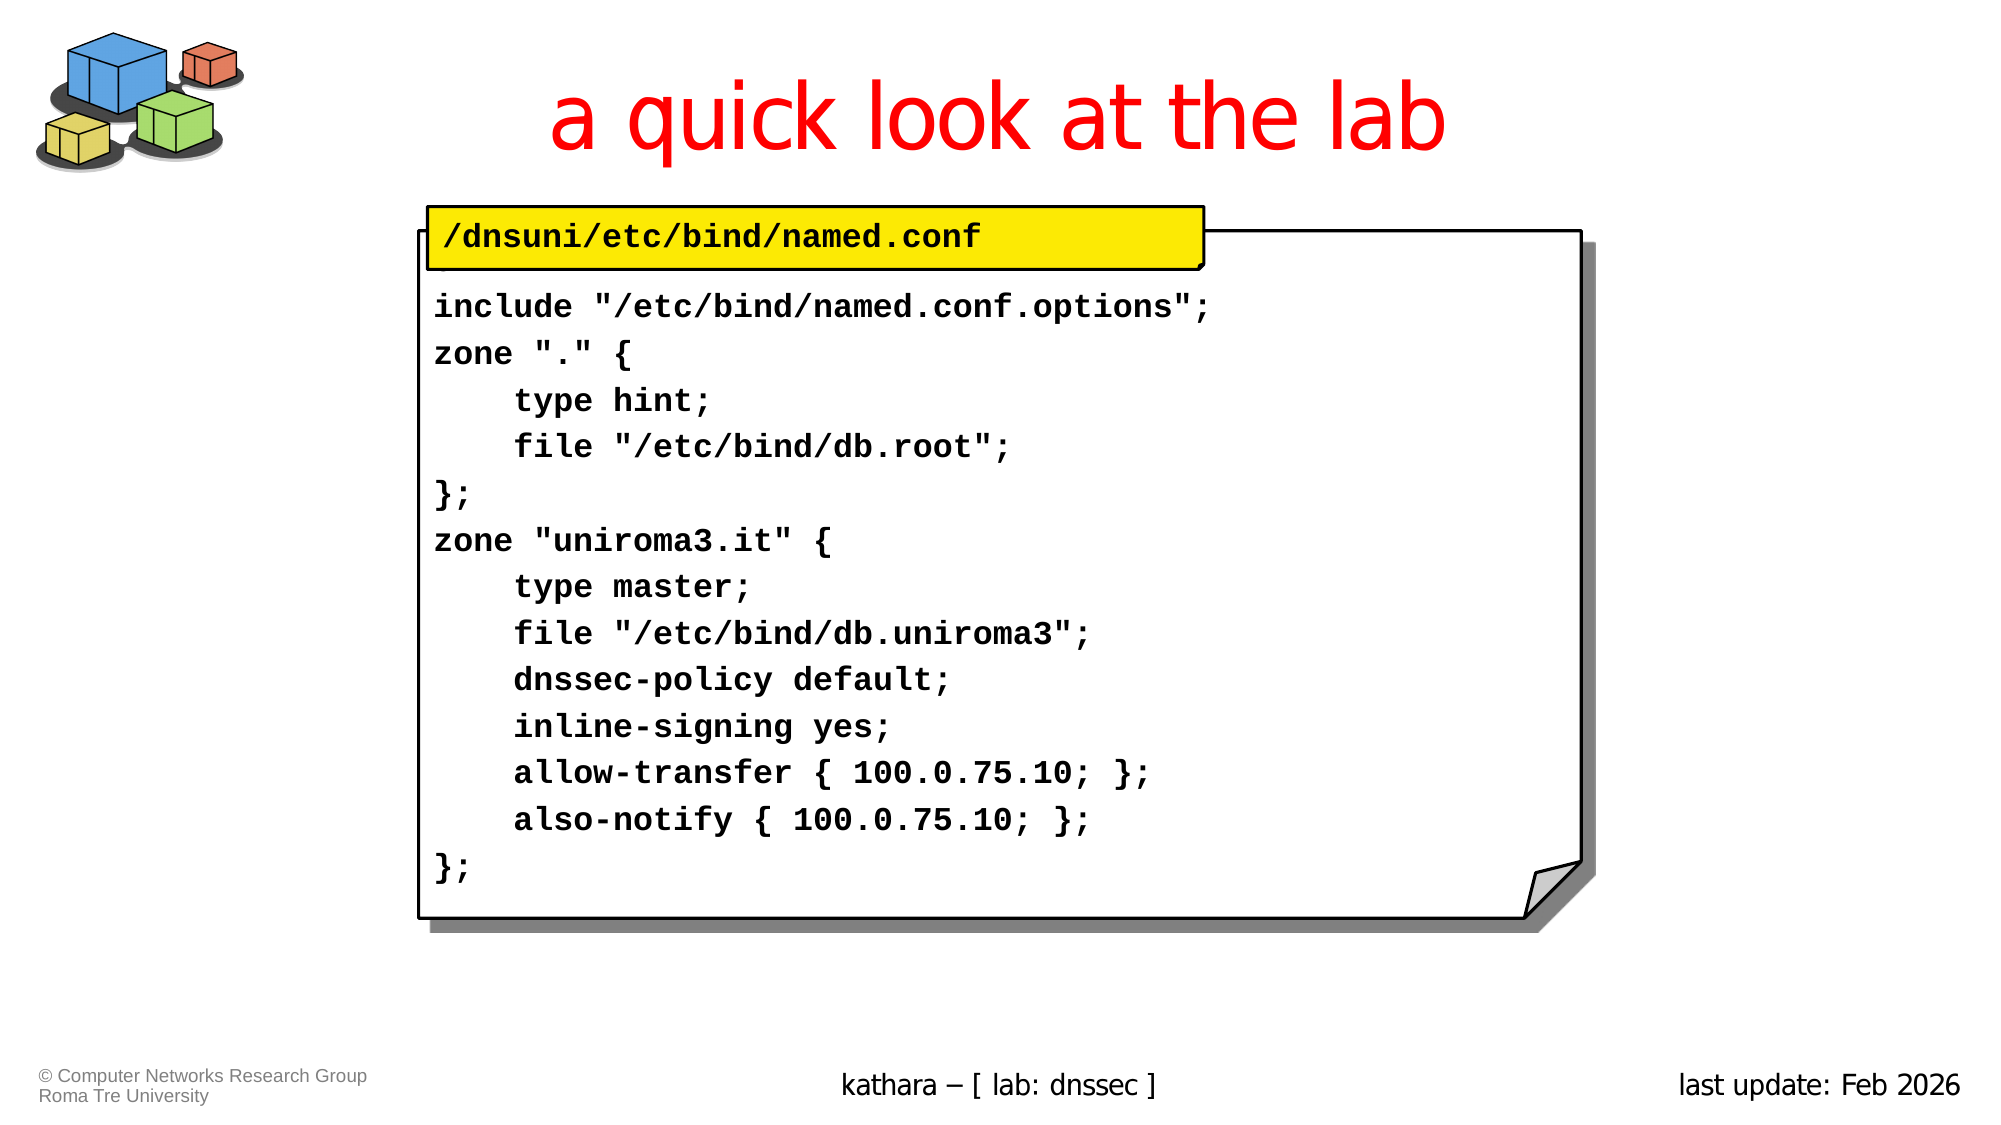

# a quick look at the lab
/dnsuni/etc/bind/named.conf
O
include "/etc/bind/named.conf.options";
zone "." {
    type hint;
    file "/etc/bind/db.root";
};
zone "uniroma3.it" {
    type master;
    file "/etc/bind/db.uniroma3";
    dnssec-policy default;
    inline-signing yes;
    allow-transfer { 100.0.75.10; };
    also-notify { 100.0.75.10; };
};
kathara – [ lab: dnssec ]
last update: Feb 2026